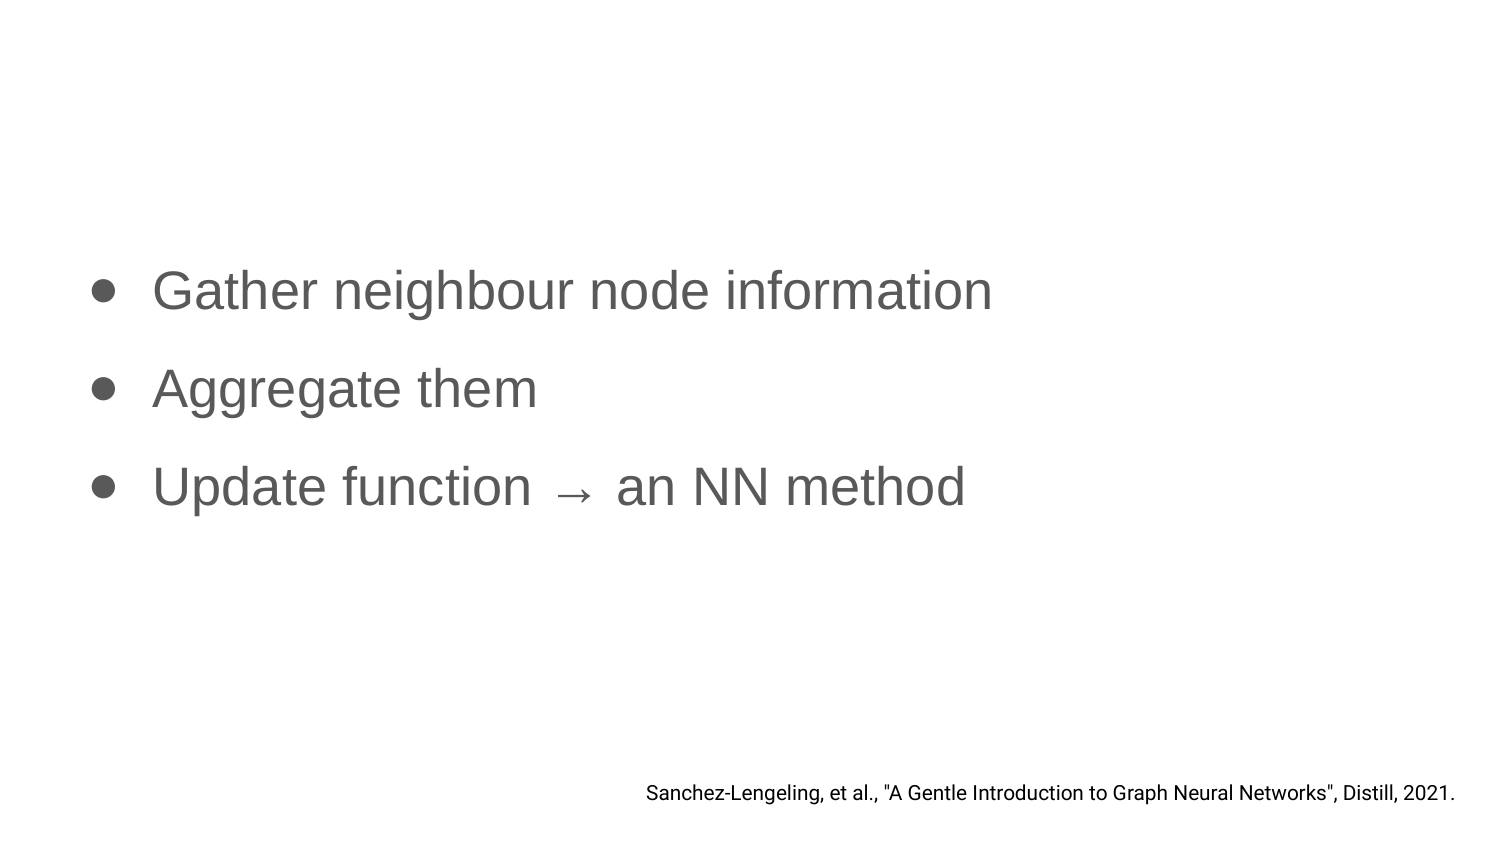

# Message Passing
Gather neighbour node information
Aggregate them
Update function → an NN method
Sanchez-Lengeling, et al., "A Gentle Introduction to Graph Neural Networks", Distill, 2021.